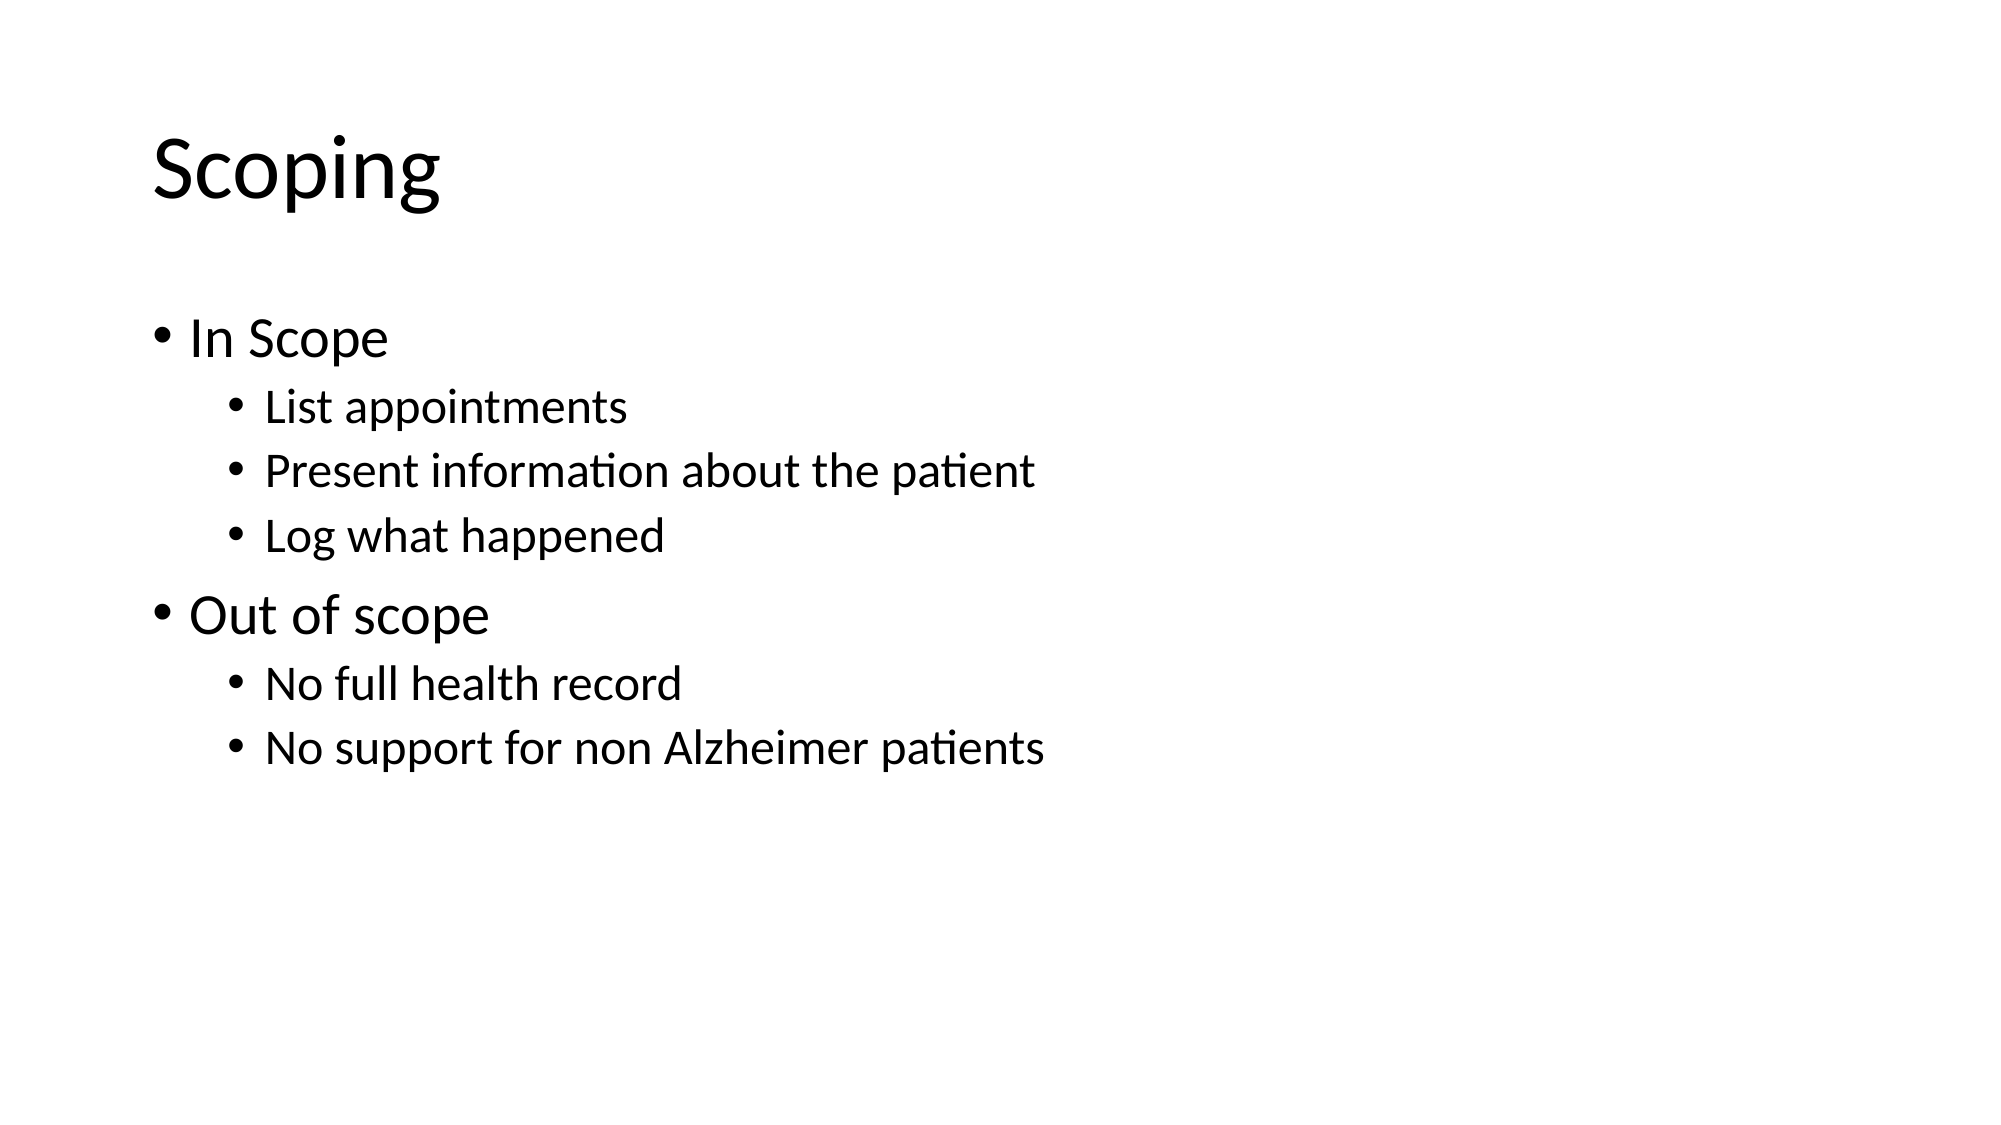

# Scoping
In Scope
List appointments
Present information about the patient
Log what happened
Out of scope
No full health record
No support for non Alzheimer patients